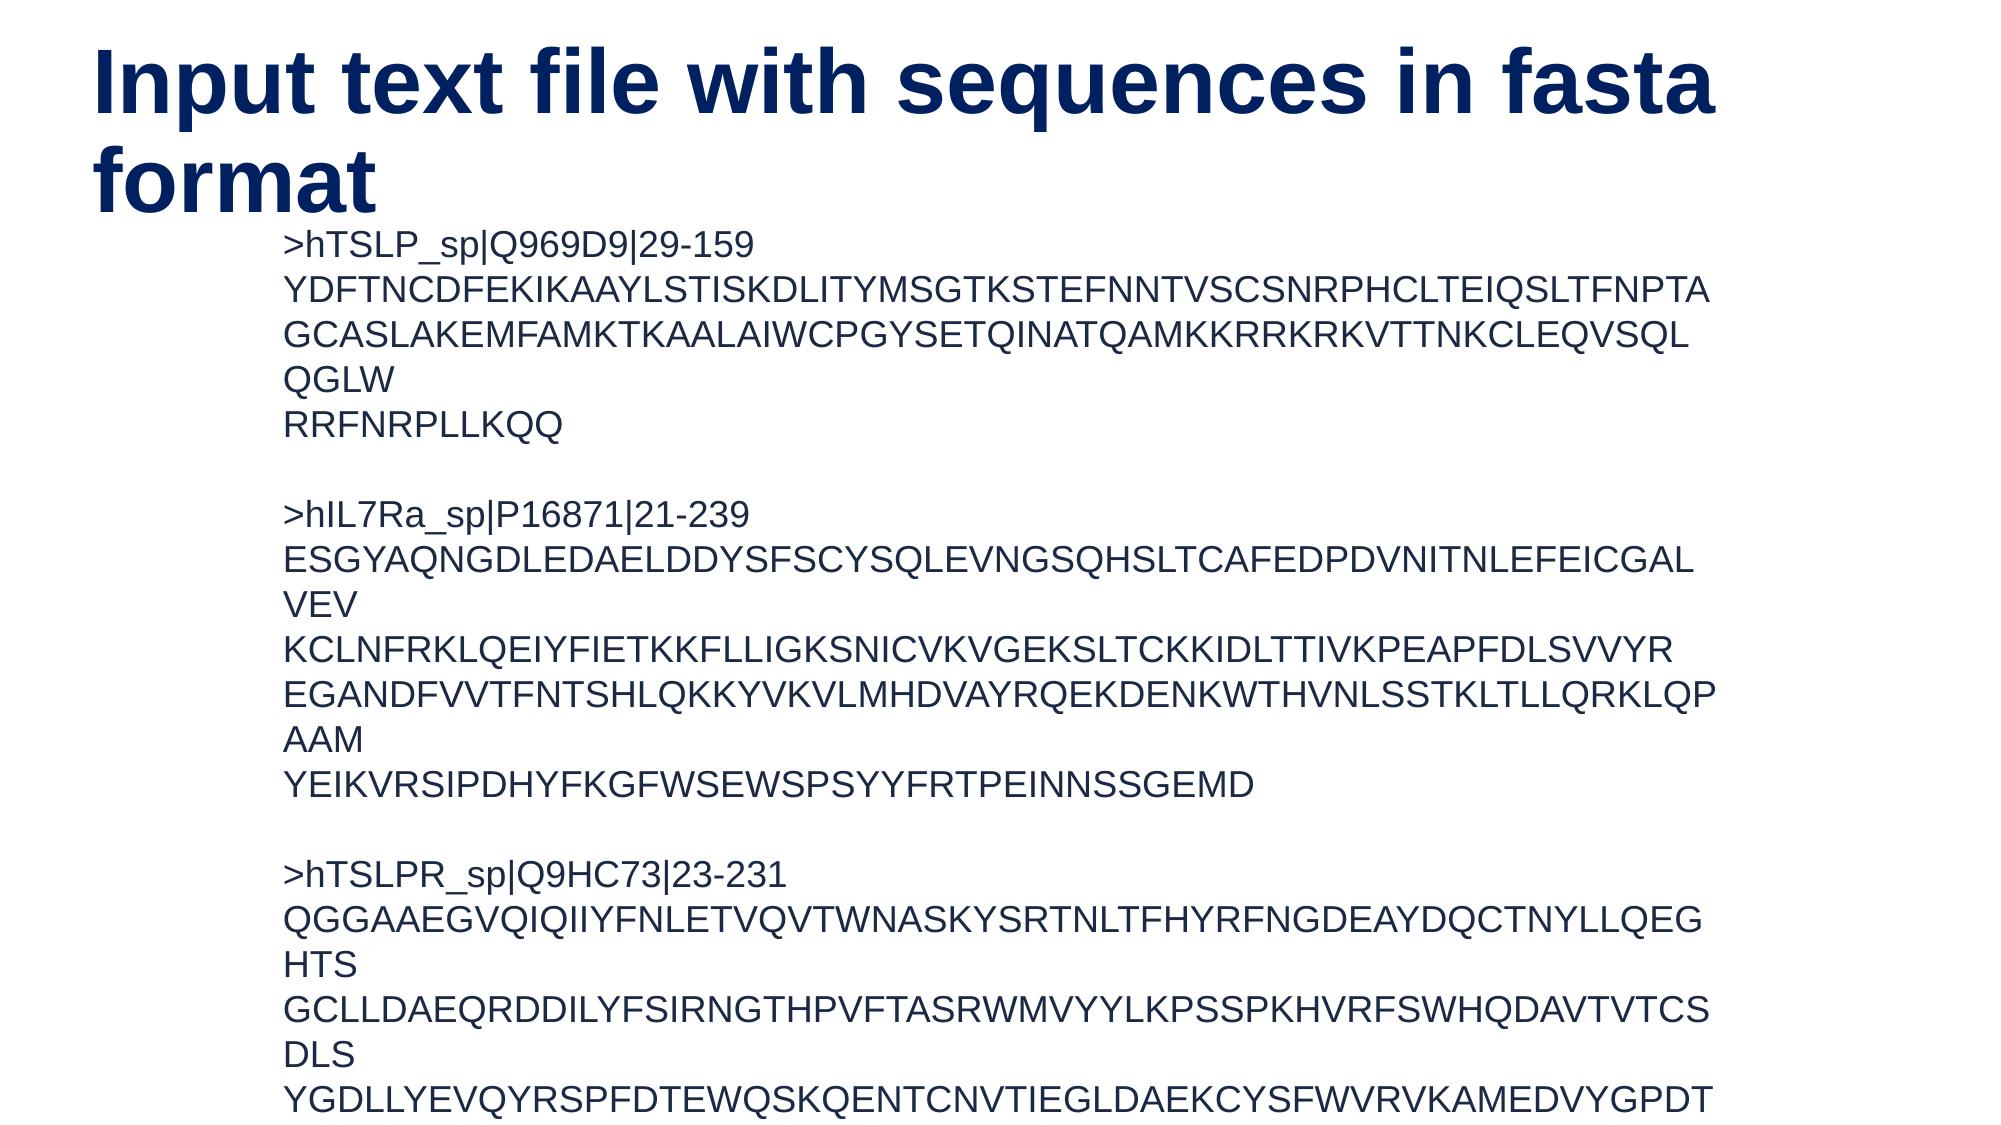

# Input text file with sequences in fasta format
>hTSLP_sp|Q969D9|29-159
YDFTNCDFEKIKAAYLSTISKDLITYMSGTKSTEFNNTVSCSNRPHCLTEIQSLTFNPTA
GCASLAKEMFAMKTKAALAIWCPGYSETQINATQAMKKRRKRKVTTNKCLEQVSQLQGLW
RRFNRPLLKQQ

>hIL7Ra_sp|P16871|21-239
ESGYAQNGDLEDAELDDYSFSCYSQLEVNGSQHSLTCAFEDPDVNITNLEFEICGALVEV
KCLNFRKLQEIYFIETKKFLLIGKSNICVKVGEKSLTCKKIDLTTIVKPEAPFDLSVVYR
EGANDFVVTFNTSHLQKKYVKVLMHDVAYRQEKDENKWTHVNLSSTKLTLLQRKLQPAAM
YEIKVRSIPDHYFKGFWSEWSPSYYFRTPEINNSSGEMD

>hTSLPR_sp|Q9HC73|23-231
QGGAAEGVQIQIIYFNLETVQVTWNASKYSRTNLTFHYRFNGDEAYDQCTNYLLQEGHTS
GCLLDAEQRDDILYFSIRNGTHPVFTASRWMVYYLKPSSPKHVRFSWHQDAVTVTCSDLS
YGDLLYEVQYRSPFDTEWQSKQENTCNVTIEGLDAEKCYSFWVRVKAMEDVYGPDTYPSD
WSEVTCWQRGEIRDACAETPTPPKPKLSK